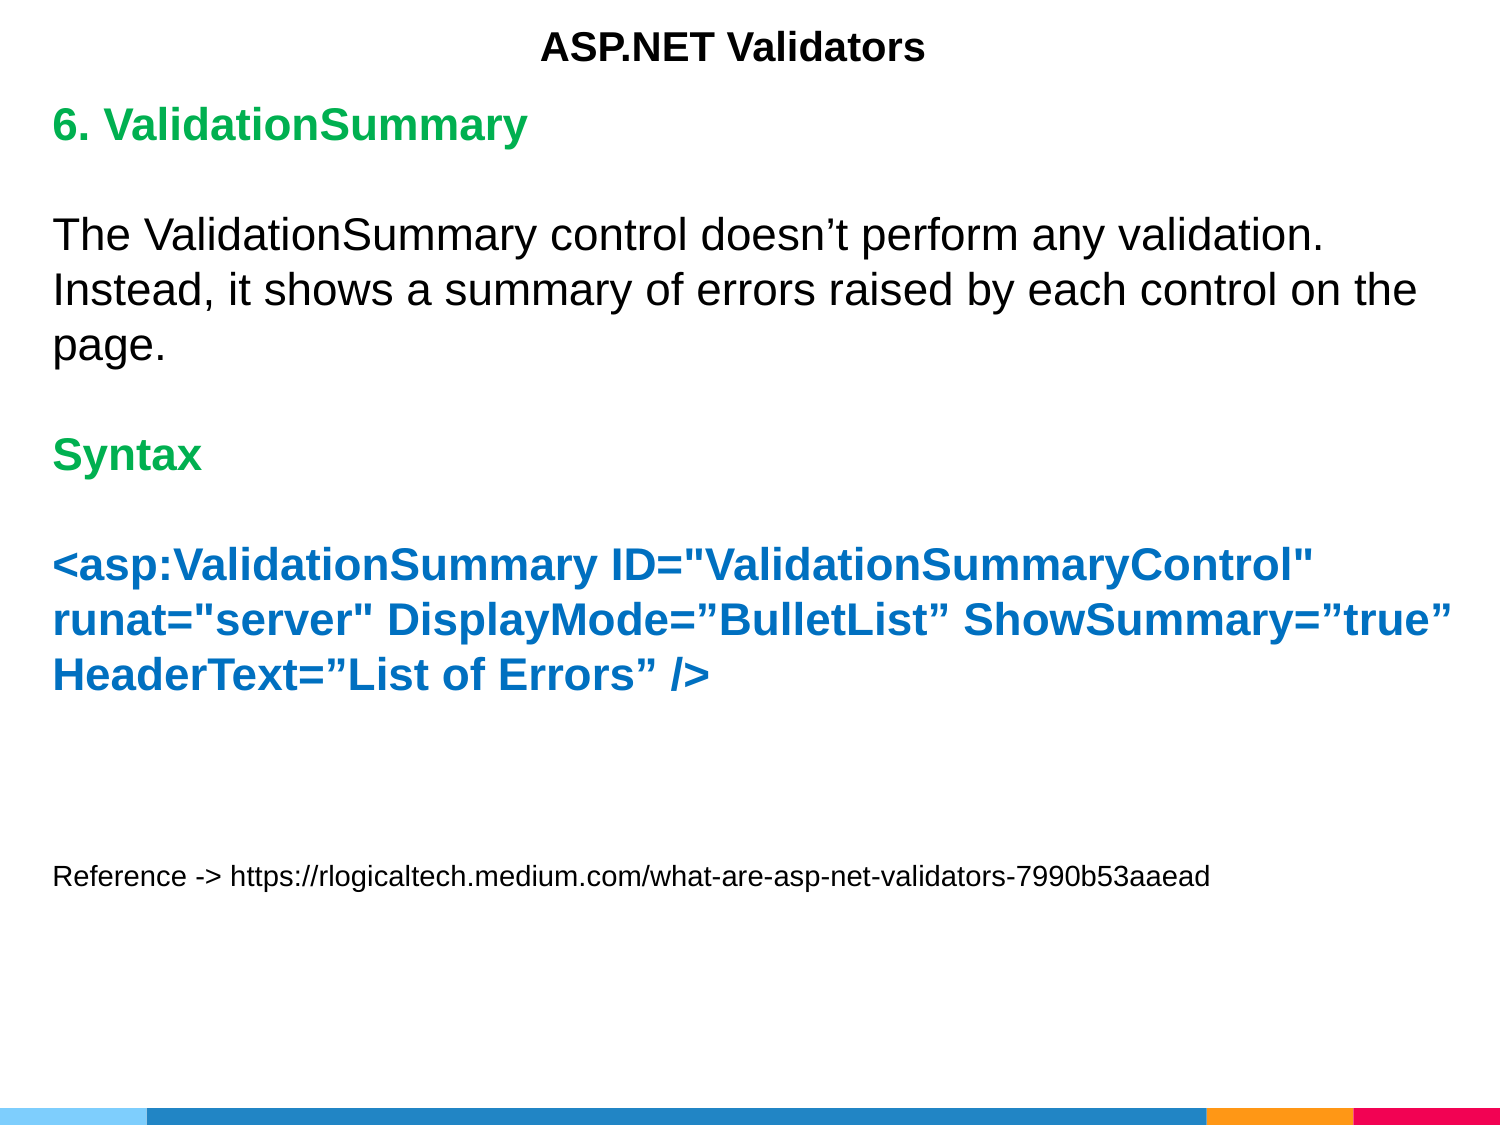

ASP.NET Validators
6. ValidationSummary

The ValidationSummary control doesn’t perform any validation. Instead, it shows a summary of errors raised by each control on the page.

Syntax

<asp:ValidationSummary ID="ValidationSummaryControl"
runat="server" DisplayMode=”BulletList” ShowSummary=”true”
HeaderText=”List of Errors” />
Reference -> https://rlogicaltech.medium.com/what-are-asp-net-validators-7990b53aaead